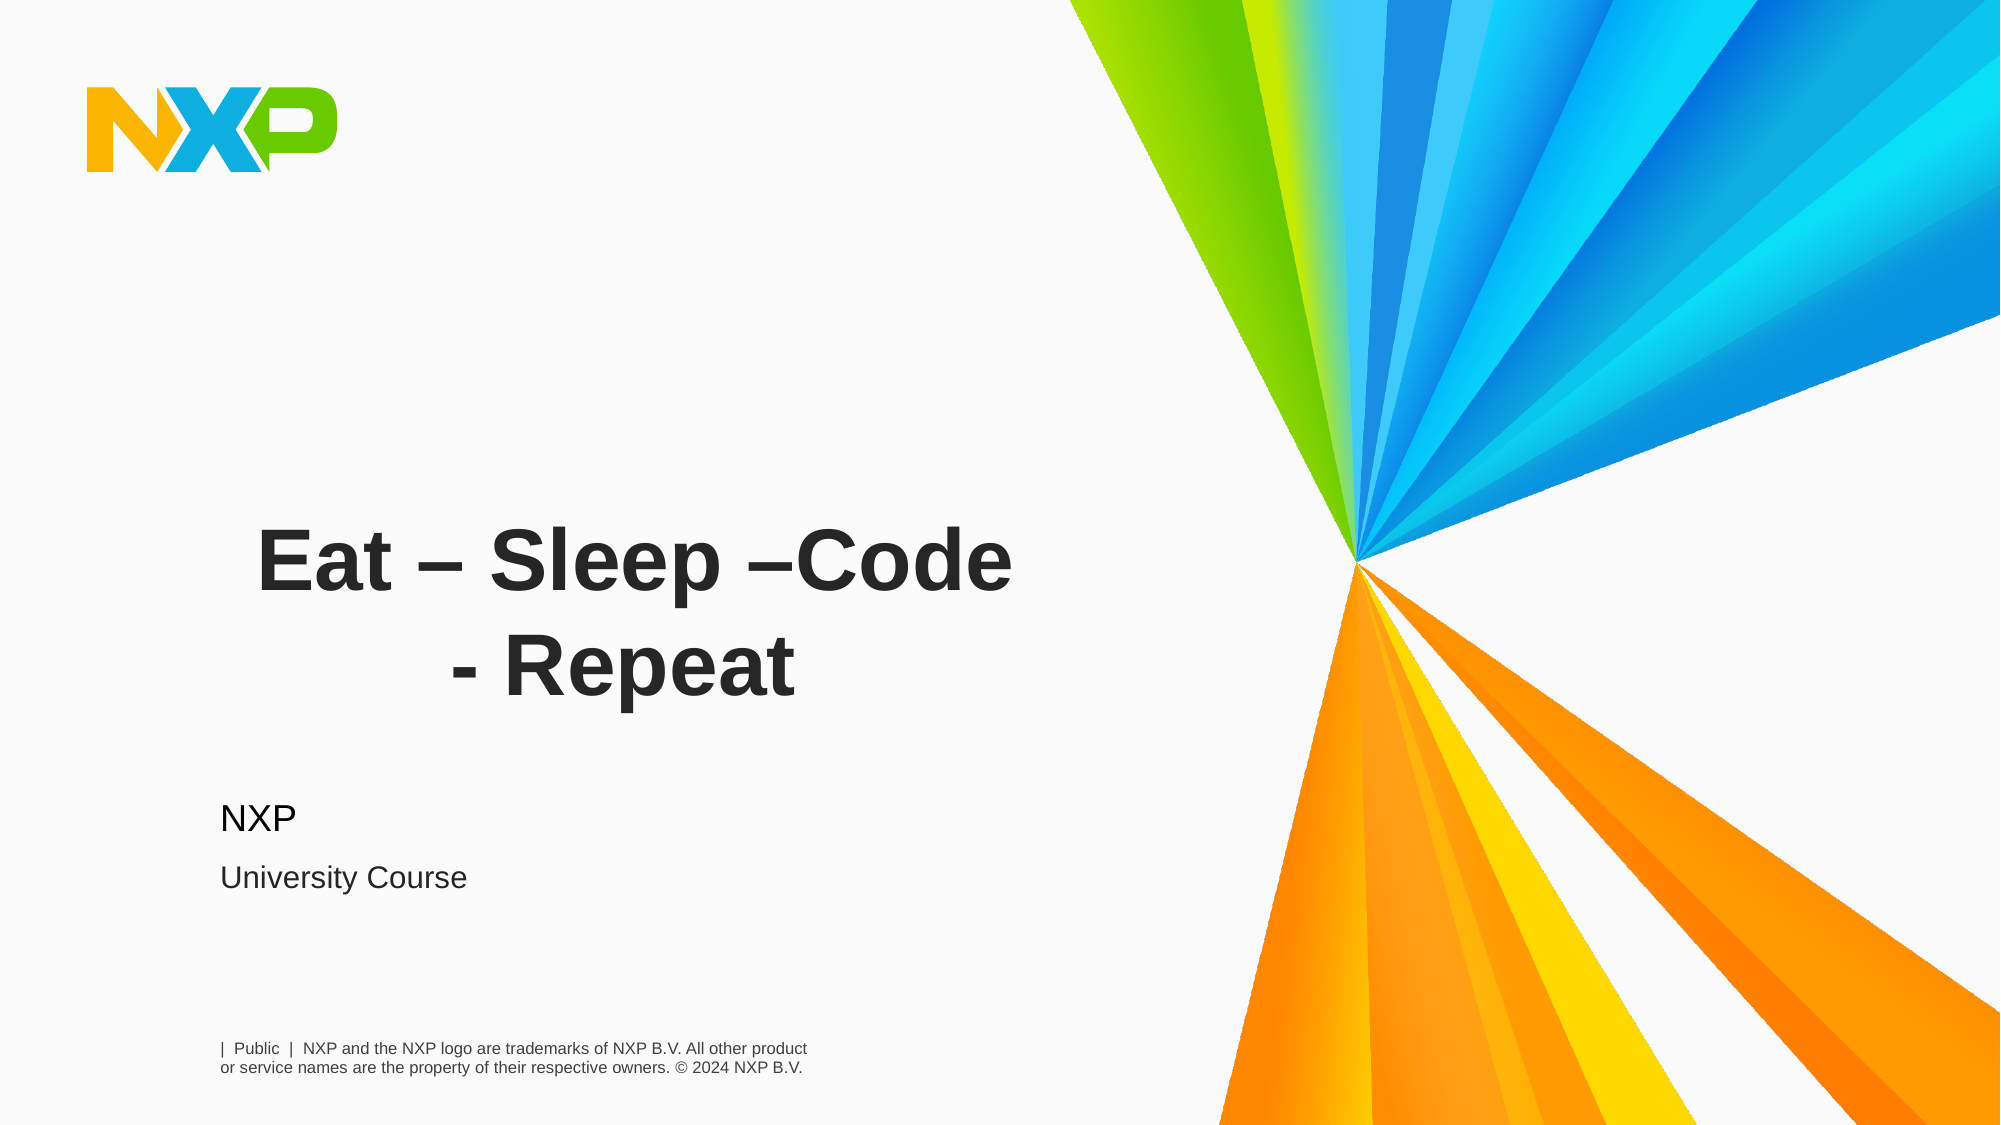

# Eat – Sleep –Code - Repeat
NXP
University Course